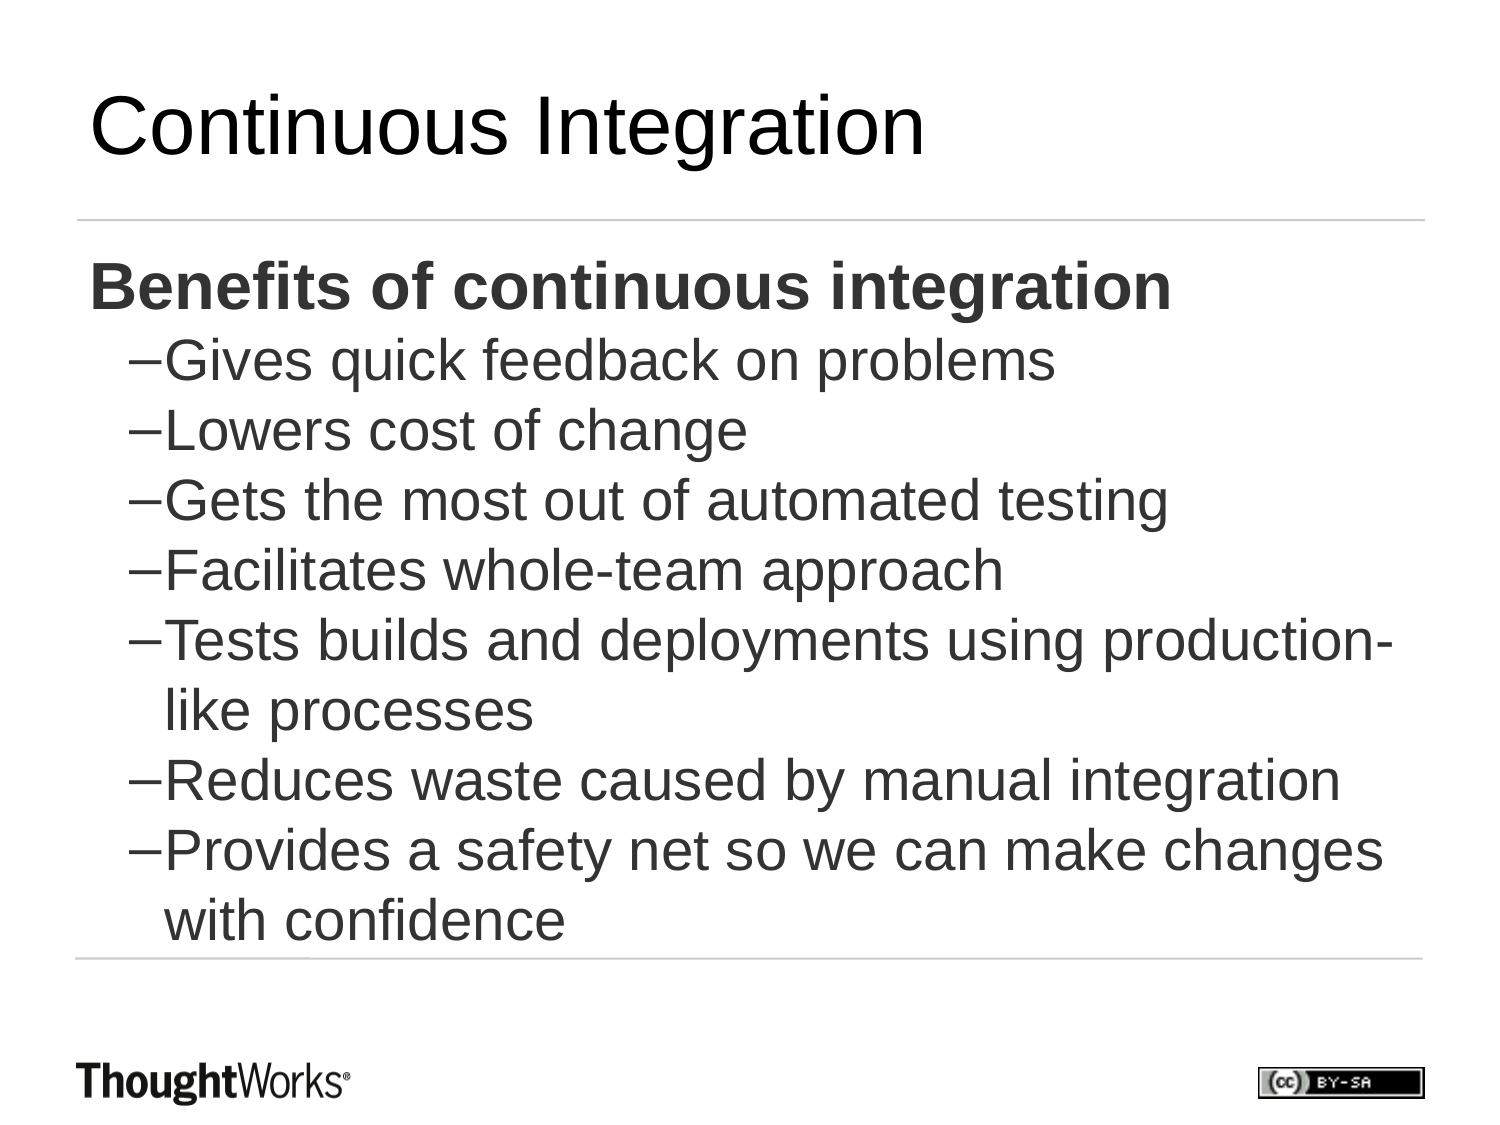

Continuous Integration
Benefits of continuous integration
Gives quick feedback on problems
Lowers cost of change
Gets the most out of automated testing
Facilitates whole-team approach
Tests builds and deployments using production-like processes
Reduces waste caused by manual integration
Provides a safety net so we can make changes with confidence